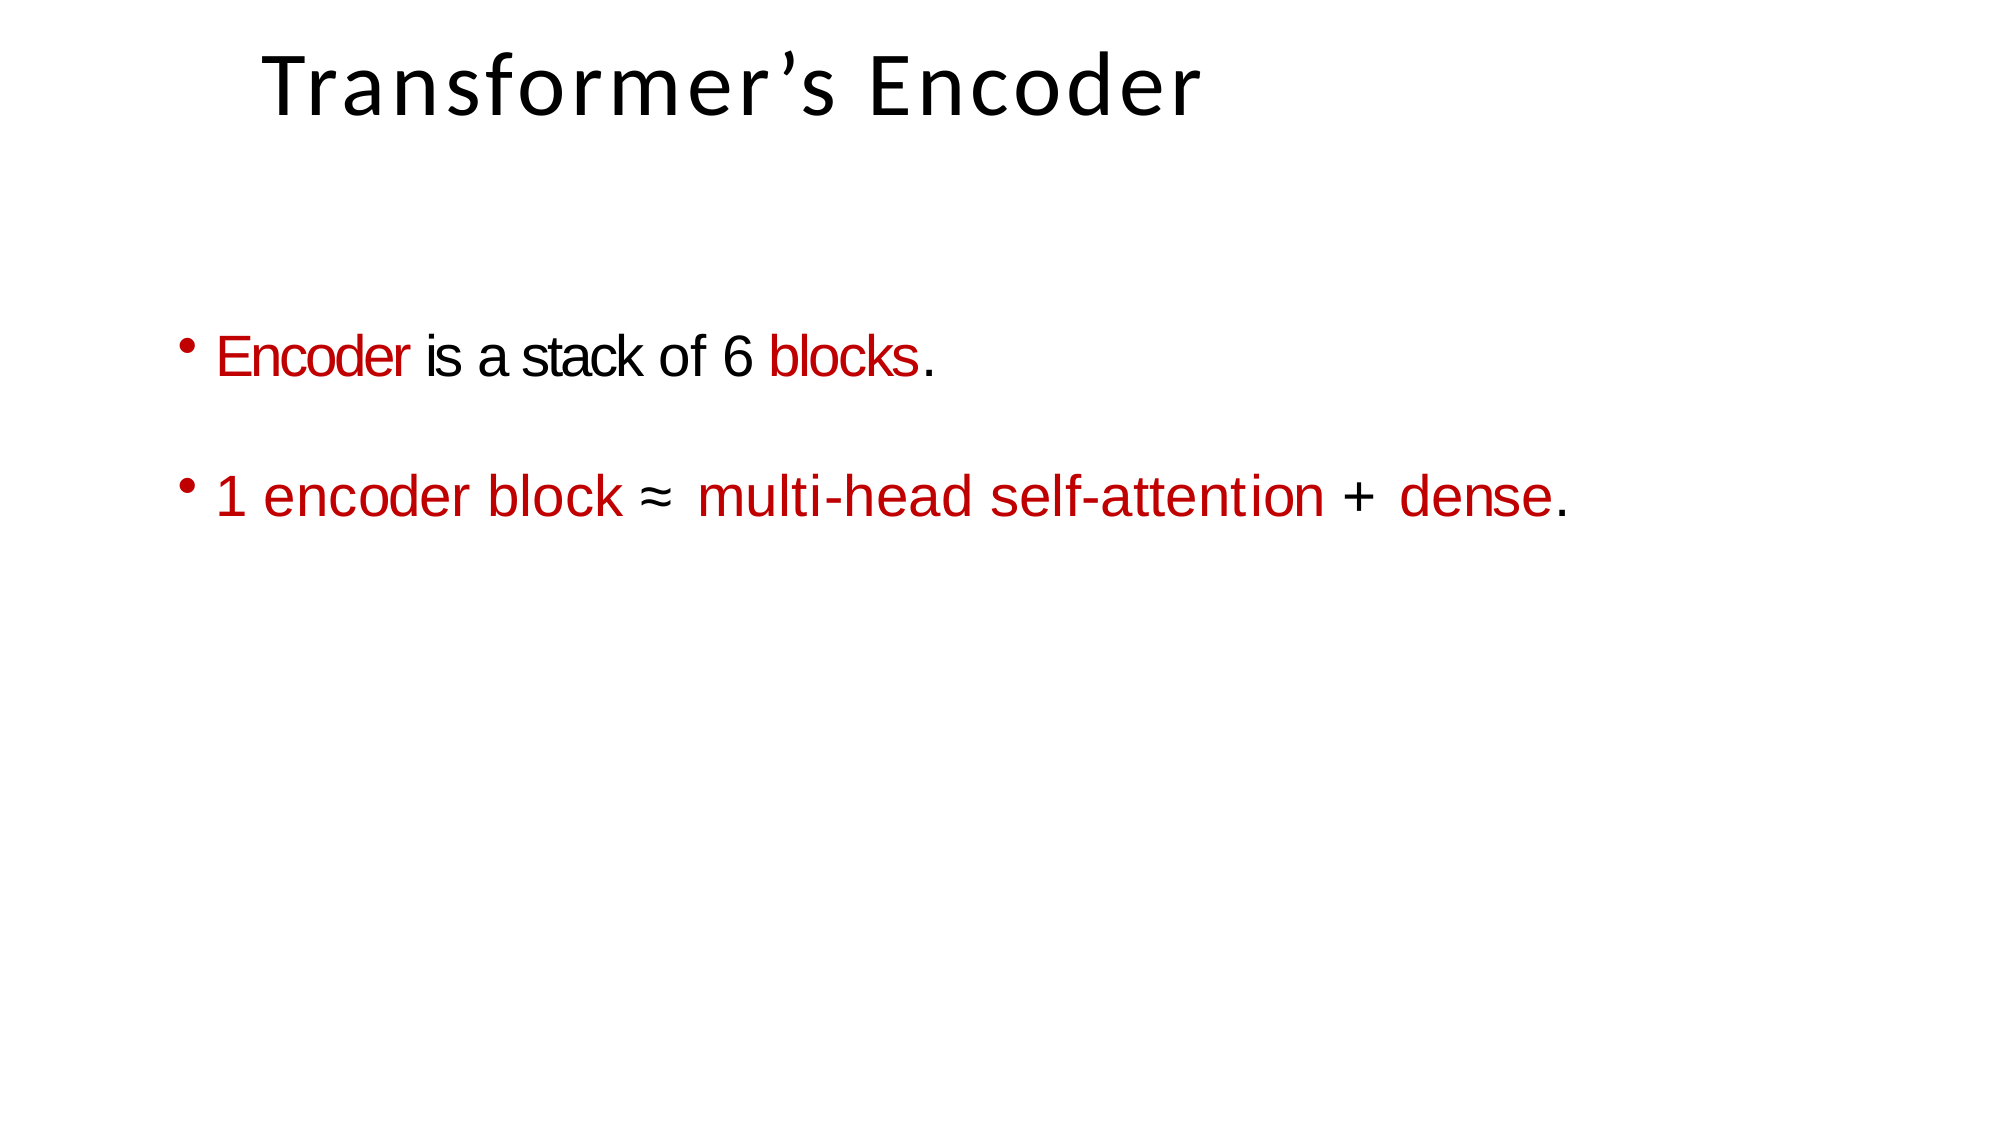

# Transformer’s Encoder

Encoder is a stack of 6 blocks.

1 encoder block ≈ multi-head self-attention +  dense.